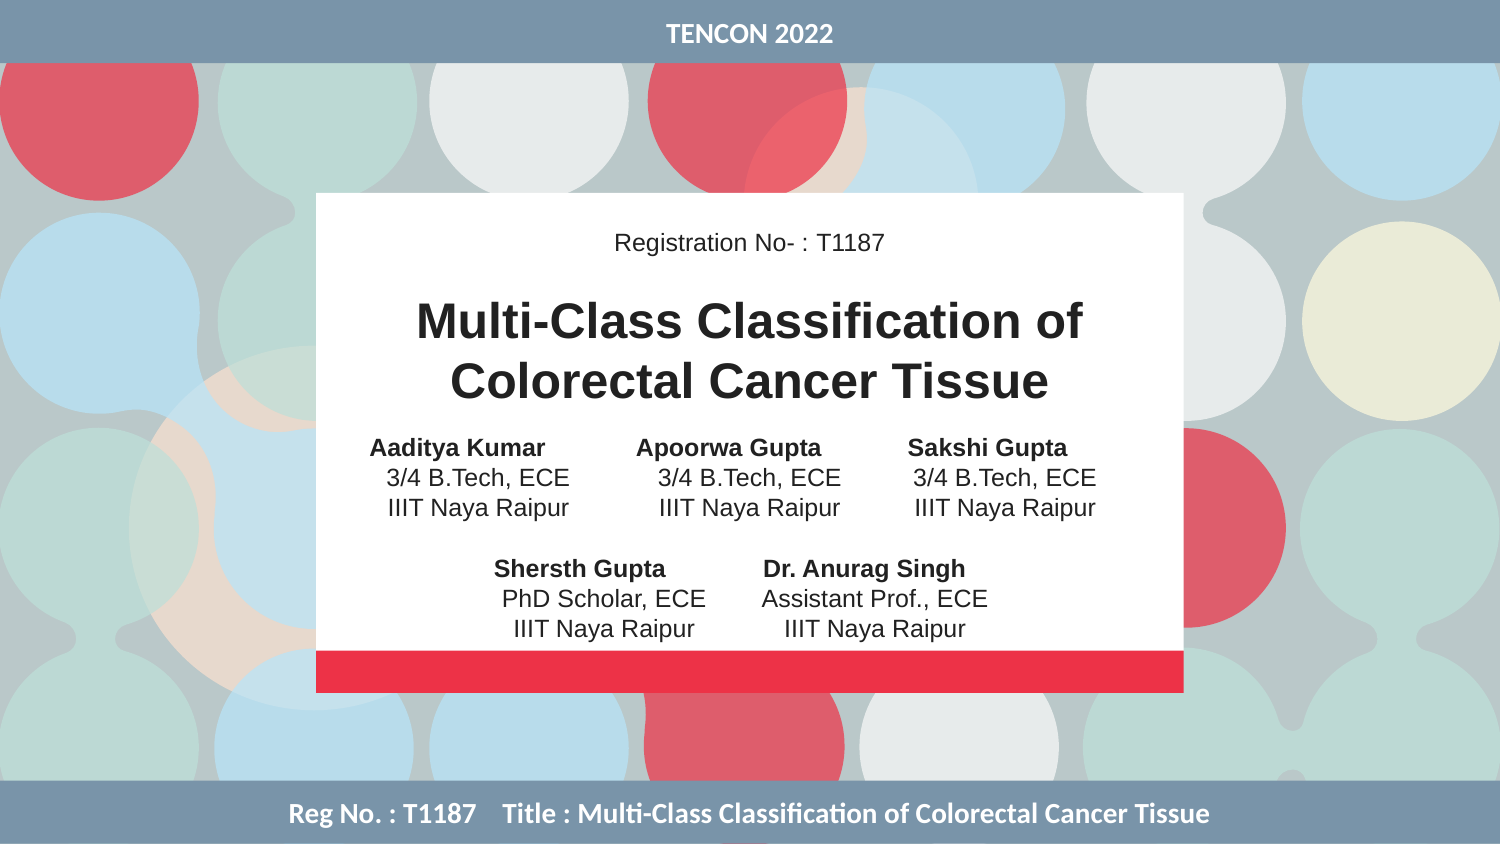

TENCON 2022
Registration No- : T1187
# Multi-Class Classification of Colorectal Cancer Tissue
Aaditya Kumar
3/4 B.Tech, ECE
IIIT Naya Raipur

Apoorwa Gupta
3/4 B.Tech, ECE
IIIT Naya Raipur

 Sakshi Gupta
3/4 B.Tech, ECE
IIIT Naya Raipur

Shersth Gupta
PhD Scholar, ECE
IIIT Naya Raipur

Dr. Anurag Singh
Assistant Prof., ECE
IIIT Naya Raipur

Reg No. : T1187    Title : Multi-Class Classification of Colorectal Cancer Tissue